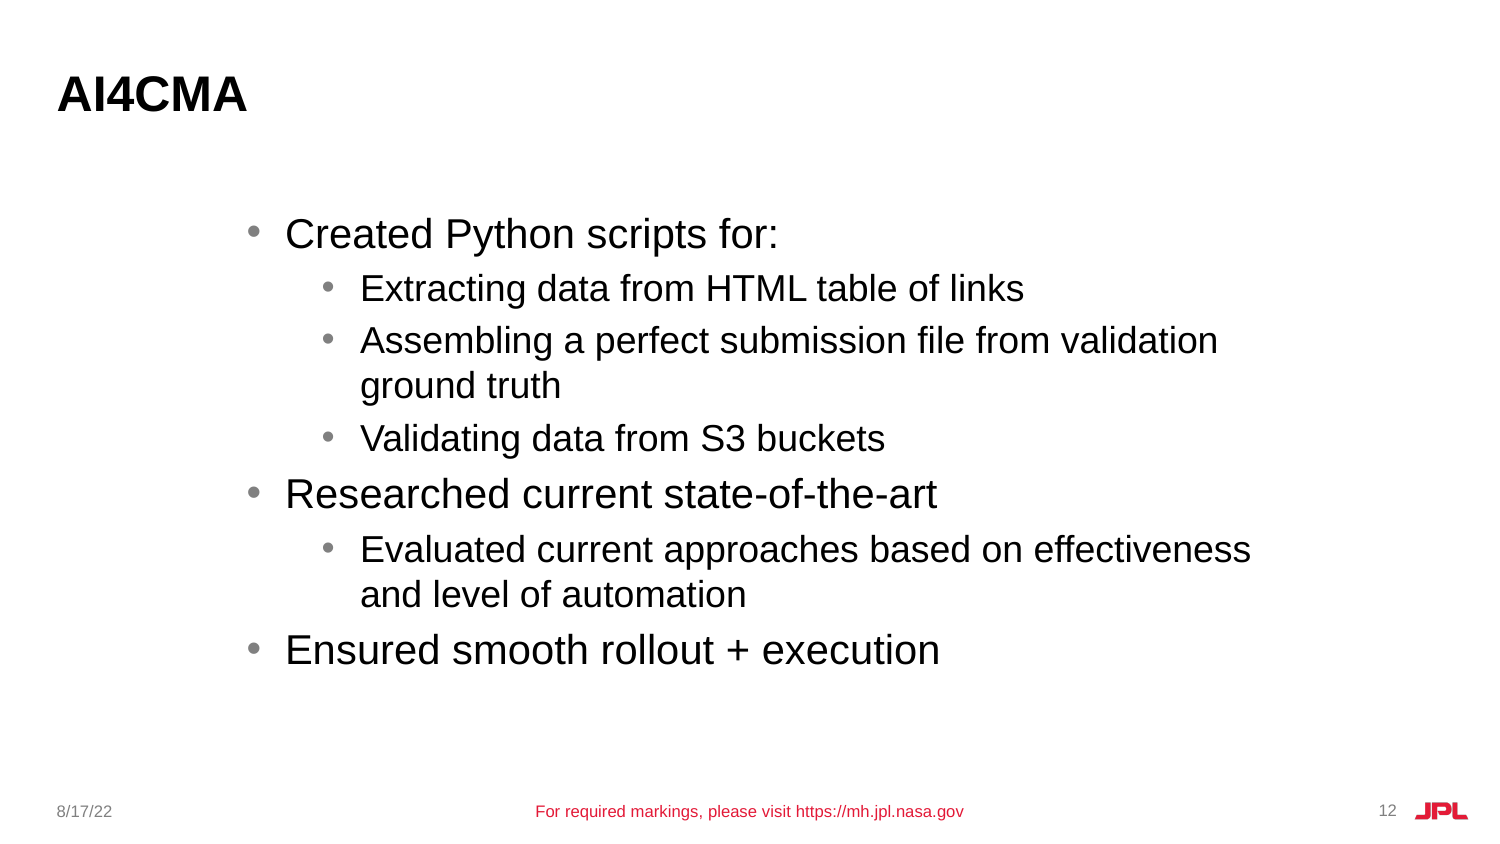

# AI4CMA
Created Python scripts for:
Extracting data from HTML table of links
Assembling a perfect submission file from validation ground truth
Validating data from S3 buckets
Researched current state-of-the-art
Evaluated current approaches based on effectiveness and level of automation
Ensured smooth rollout + execution
12
8/17/22
For required markings, please visit https://mh.jpl.nasa.gov